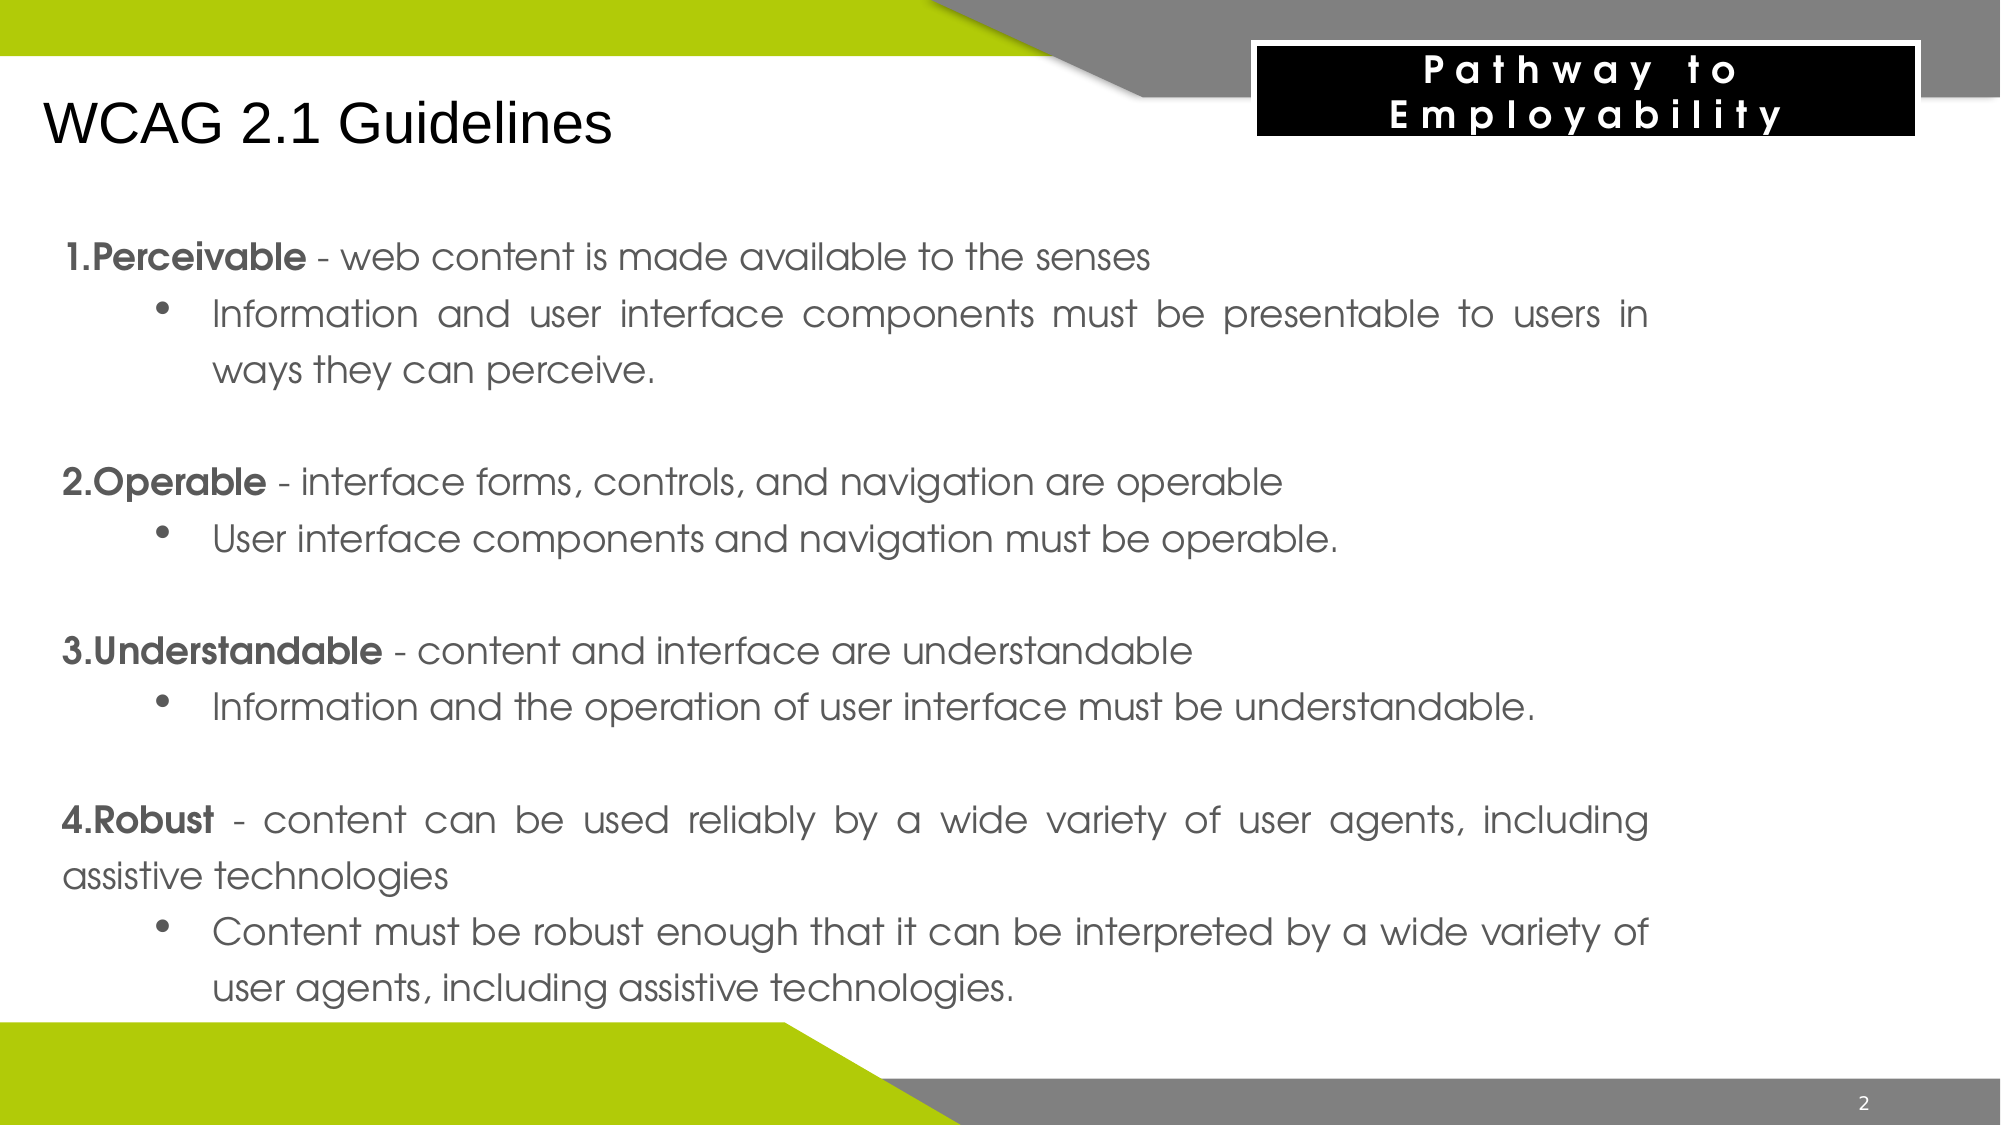

WCAG 2.1 Guidelines
Perceivable - web content is made available to the senses
Information and user interface components must be presentable to users in ways they can perceive.

Operable - interface forms, controls, and navigation are operable
User interface components and navigation must be operable.

Understandable - content and interface are understandable
Information and the operation of user interface must be understandable.

Robust - content can be used reliably by a wide variety of user agents, including assistive technologies
Content must be robust enough that it can be interpreted by a wide variety of user agents, including assistive technologies.